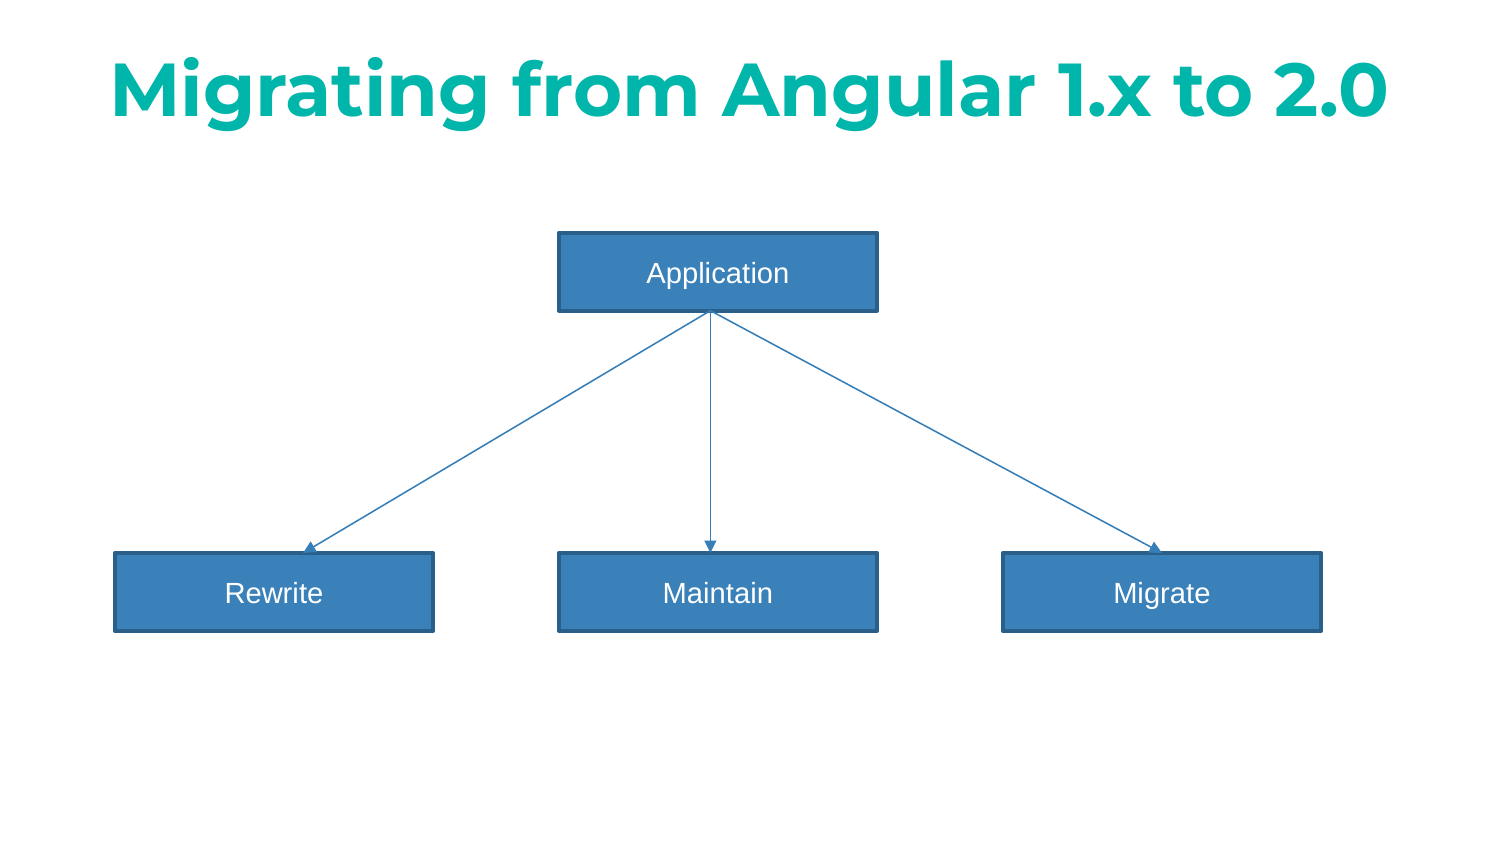

# Migrating from Angular 1.x to 2.0
Application
Rewrite
Maintain
Migrate